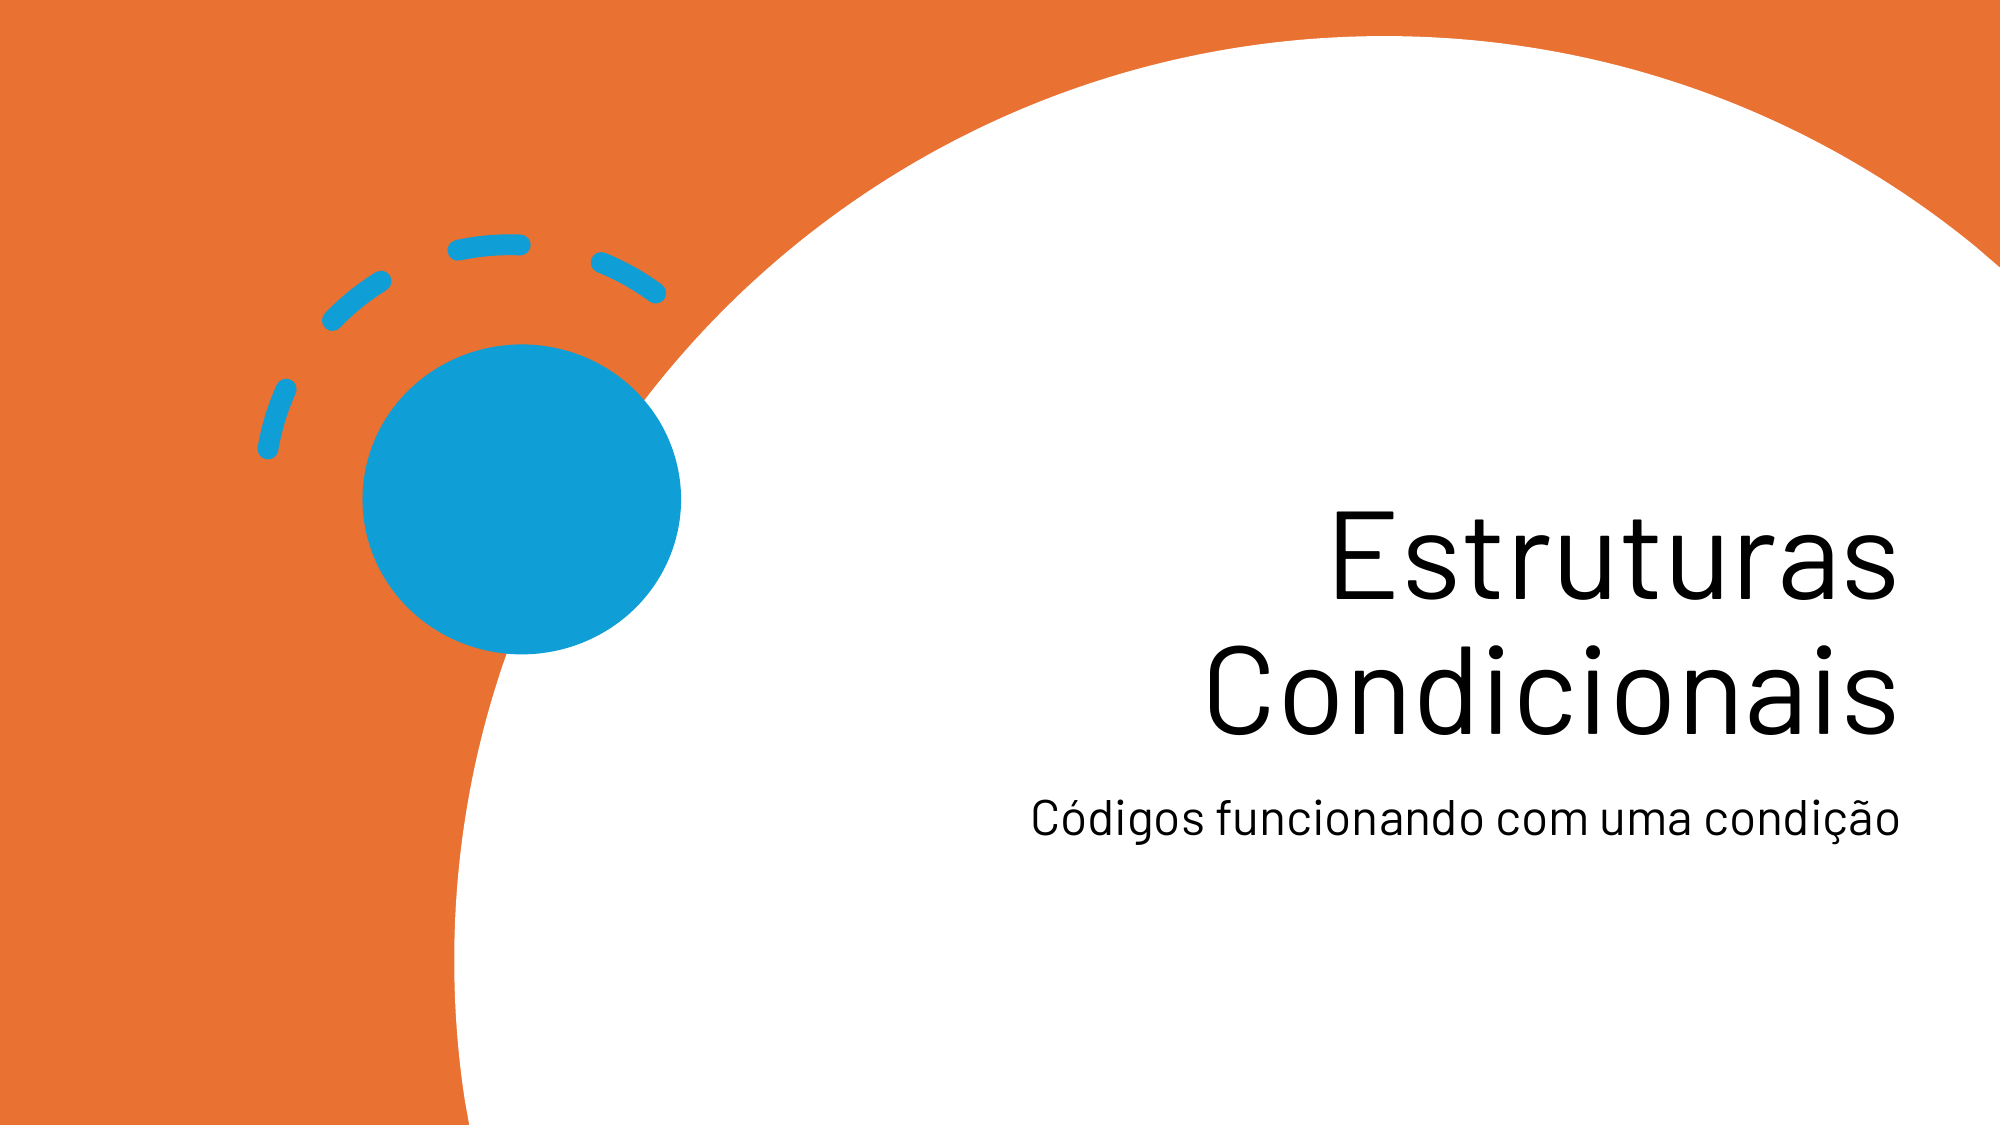

# Estruturas Condicionais

Códigos funcionando com uma condição